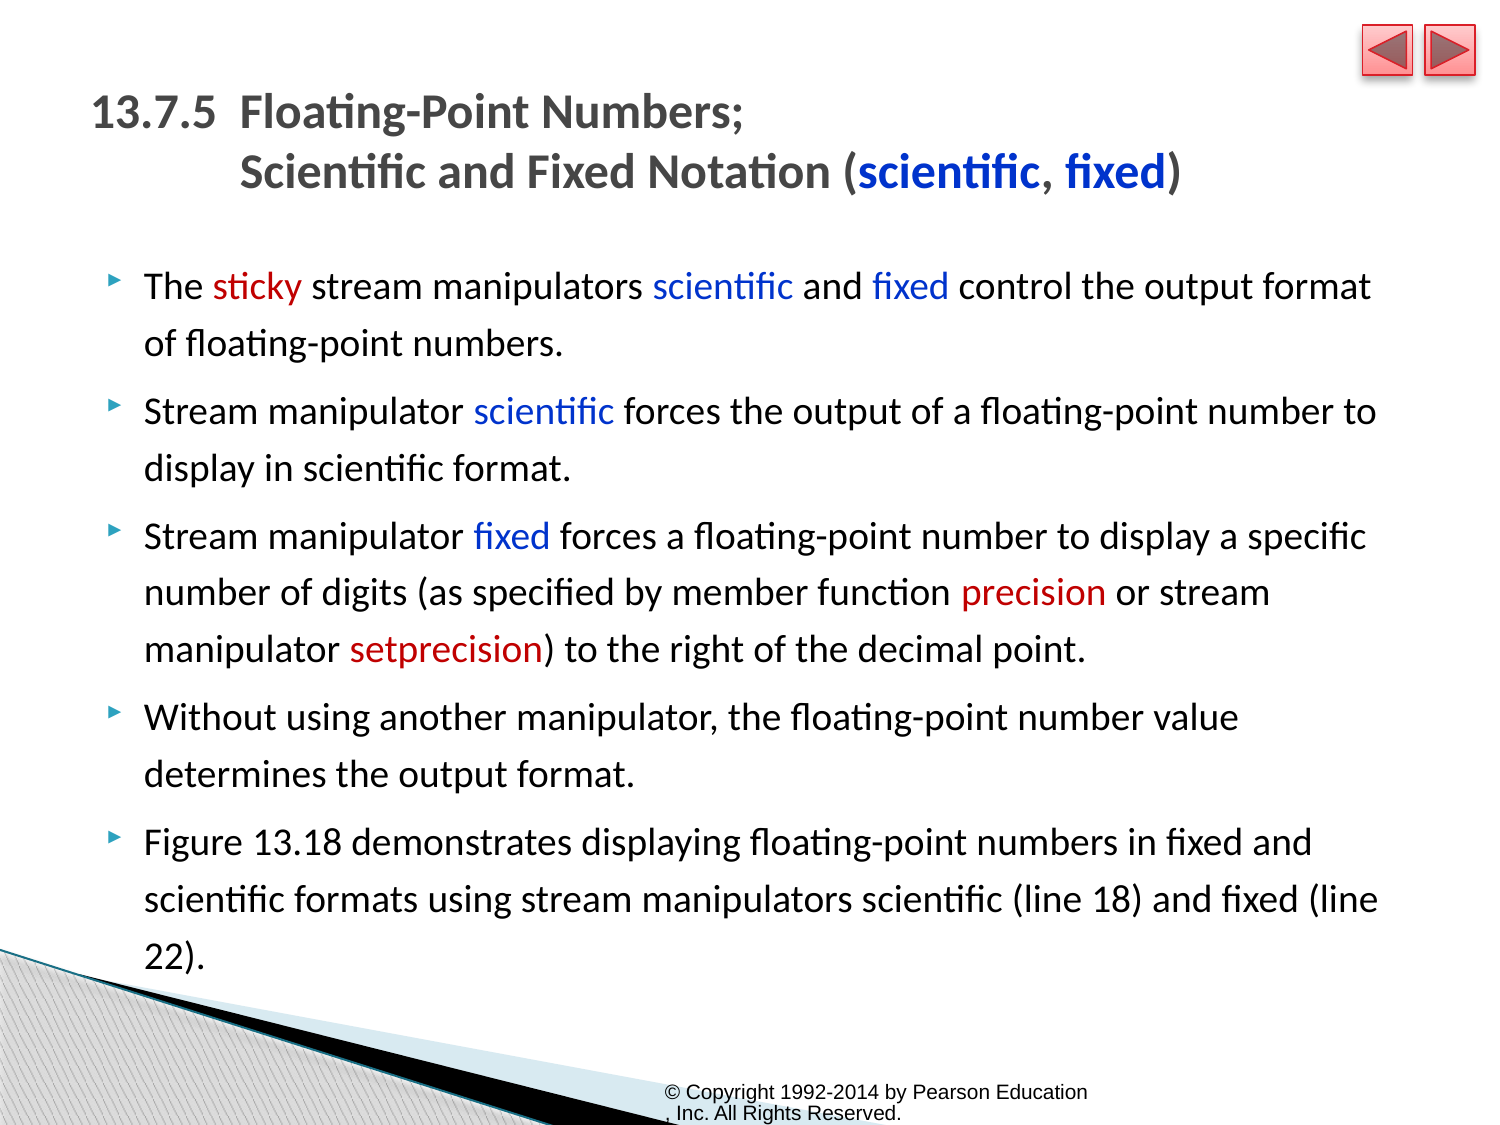

# 13.7.5 	Floating-Point Numbers; Scientific and Fixed Notation (scientific, fixed)
The sticky stream manipulators scientific and fixed control the output format of floating-point numbers.
Stream manipulator scientific forces the output of a floating-point number to display in scientific format.
Stream manipulator fixed forces a floating-point number to display a specific number of digits (as specified by member function precision or stream manipulator setprecision) to the right of the decimal point.
Without using another manipulator, the floating-point number value determines the output format.
Figure 13.18 demonstrates displaying floating-point numbers in fixed and scientific formats using stream manipulators scientific (line 18) and fixed (line 22).
© Copyright 1992-2014 by Pearson Education, Inc. All Rights Reserved.